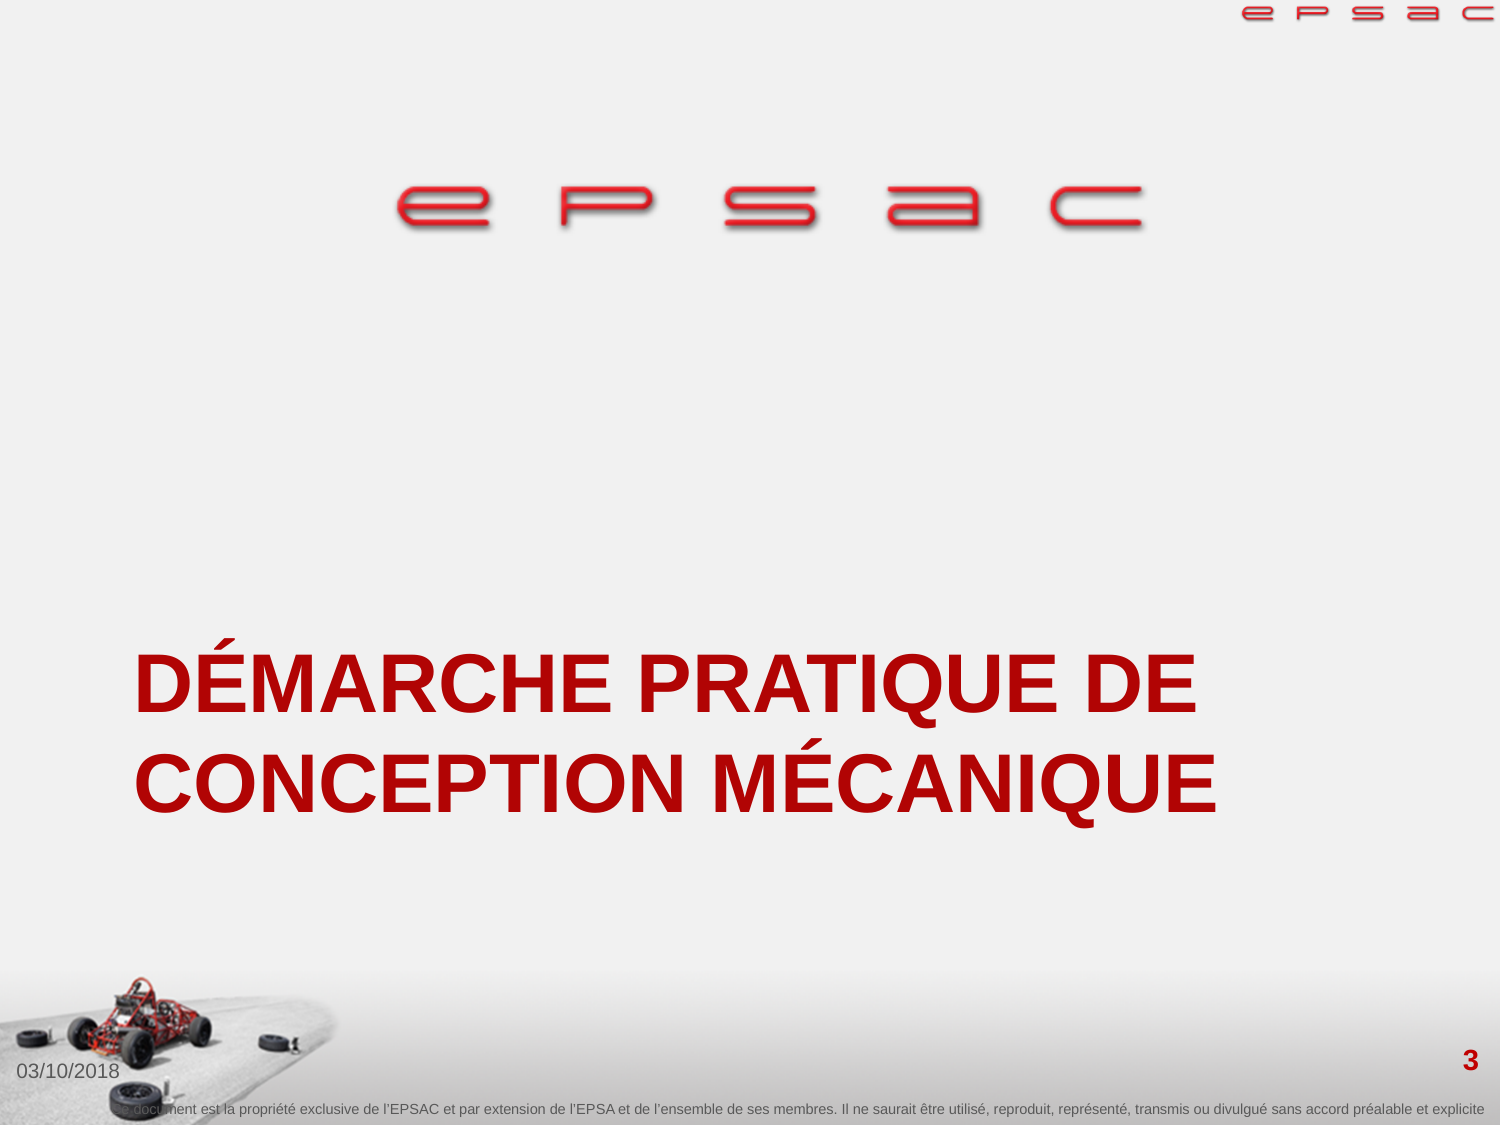

# Démarche pratique de conception mécanique
3
03/10/2018